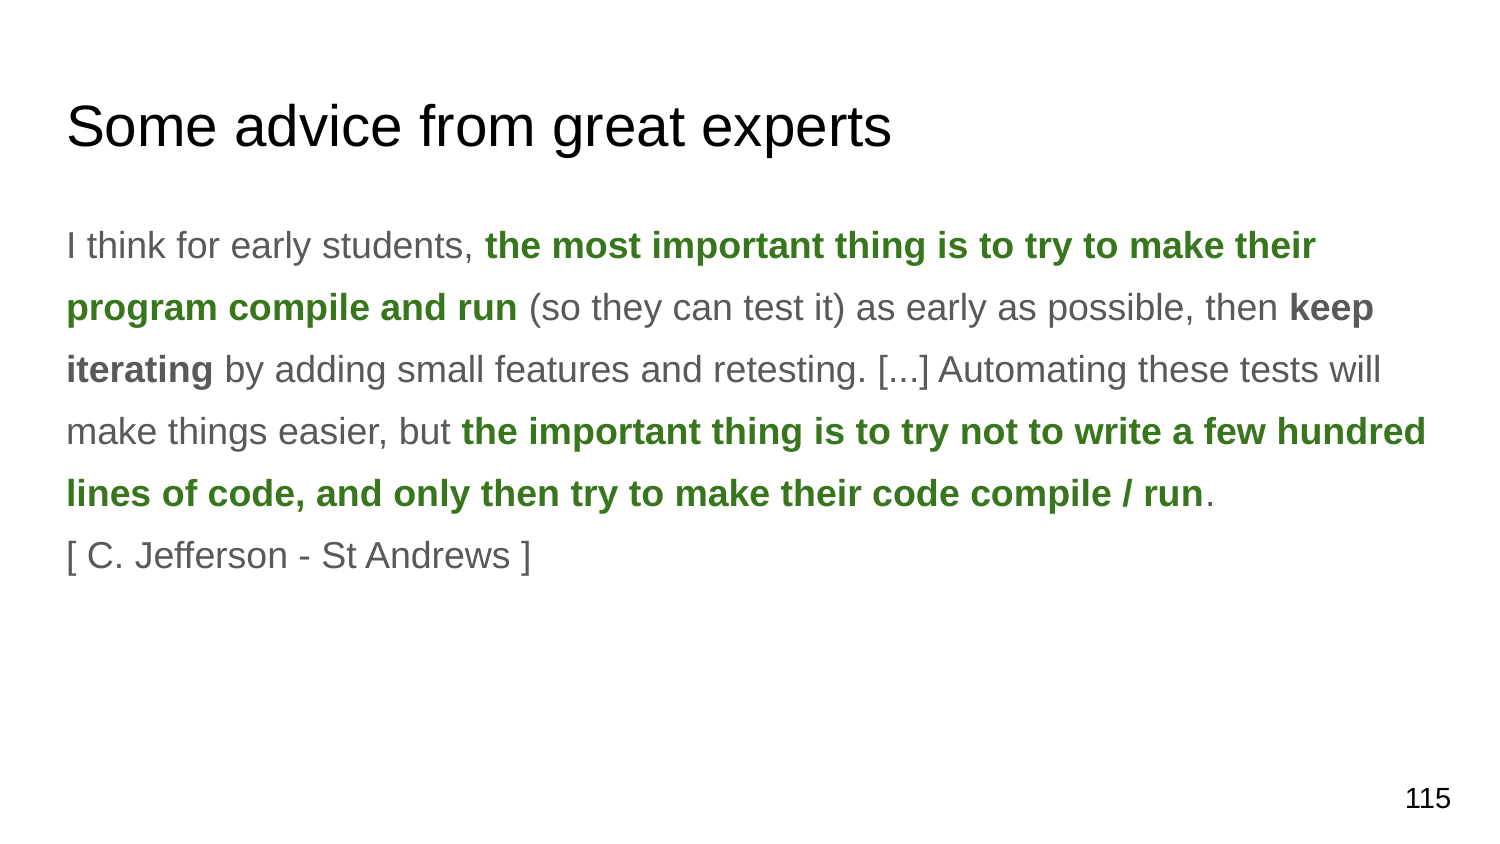

# Some advice from great experts
I think for early students, the most important thing is to try to make their program compile and run (so they can test it) as early as possible, then keep iterating by adding small features and retesting. [...] Automating these tests will make things easier, but the important thing is to try not to write a few hundred lines of code, and only then try to make their code compile / run.
[ C. Jefferson - St Andrews ]

115